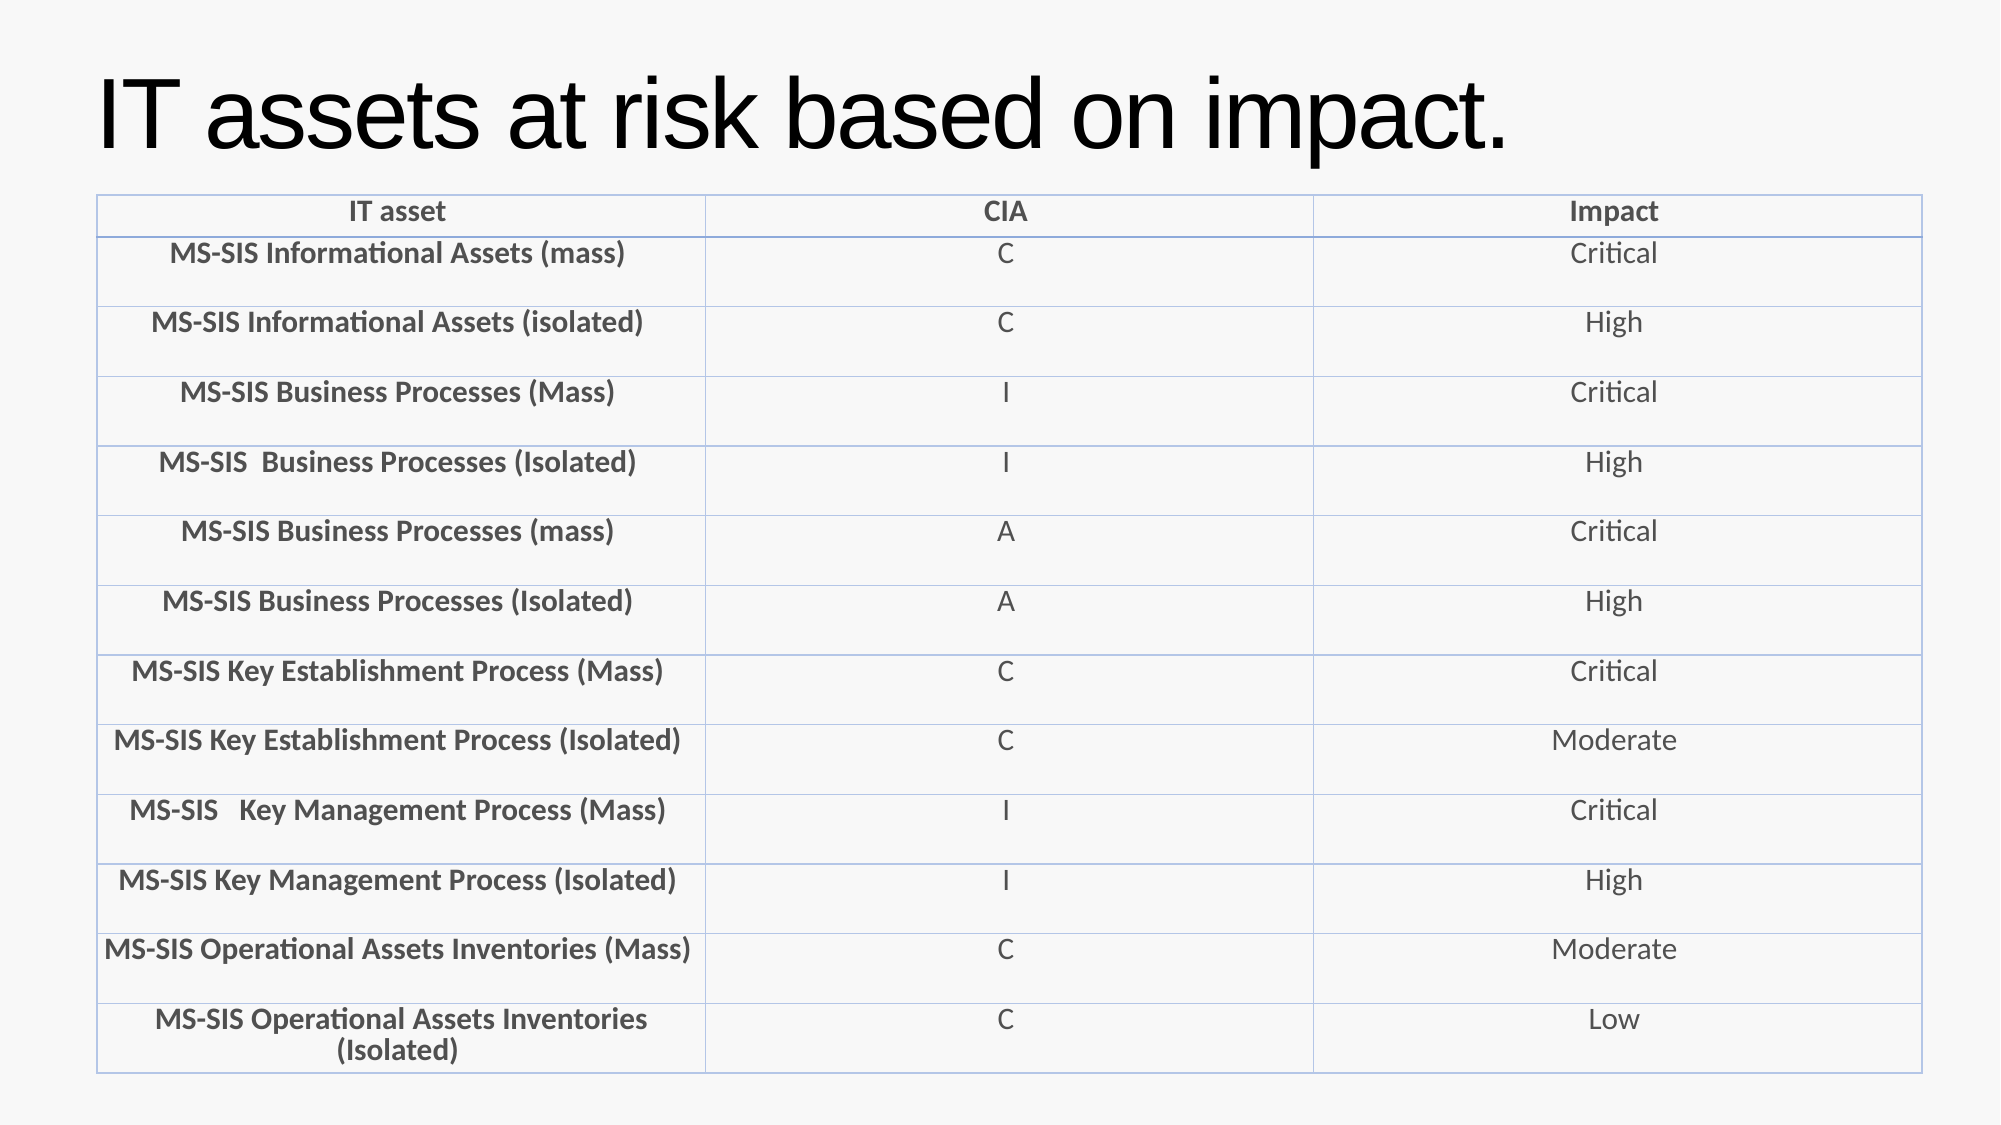

# IT assets at risk based on impact.
| IT asset | CIA | Impact |
| --- | --- | --- |
| MS-SIS Informational Assets (mass) | C | Critical |
| MS-SIS Informational Assets (isolated) | C | High |
| MS-SIS Business Processes (Mass) | I | Critical |
| MS-SIS  Business Processes (Isolated) | I | High |
| MS-SIS Business Processes (mass) | A | Critical |
| MS-SIS Business Processes (Isolated) | A | High |
| MS-SIS Key Establishment Process (Mass) | C | Critical |
| MS-SIS Key Establishment Process (Isolated) | C | Moderate |
| MS-SIS   Key Management Process (Mass) | I | Critical |
| MS-SIS Key Management Process (Isolated) | I | High |
| MS-SIS Operational Assets Inventories (Mass) | C | Moderate |
| MS-SIS Operational Assets Inventories (Isolated) | C | Low |